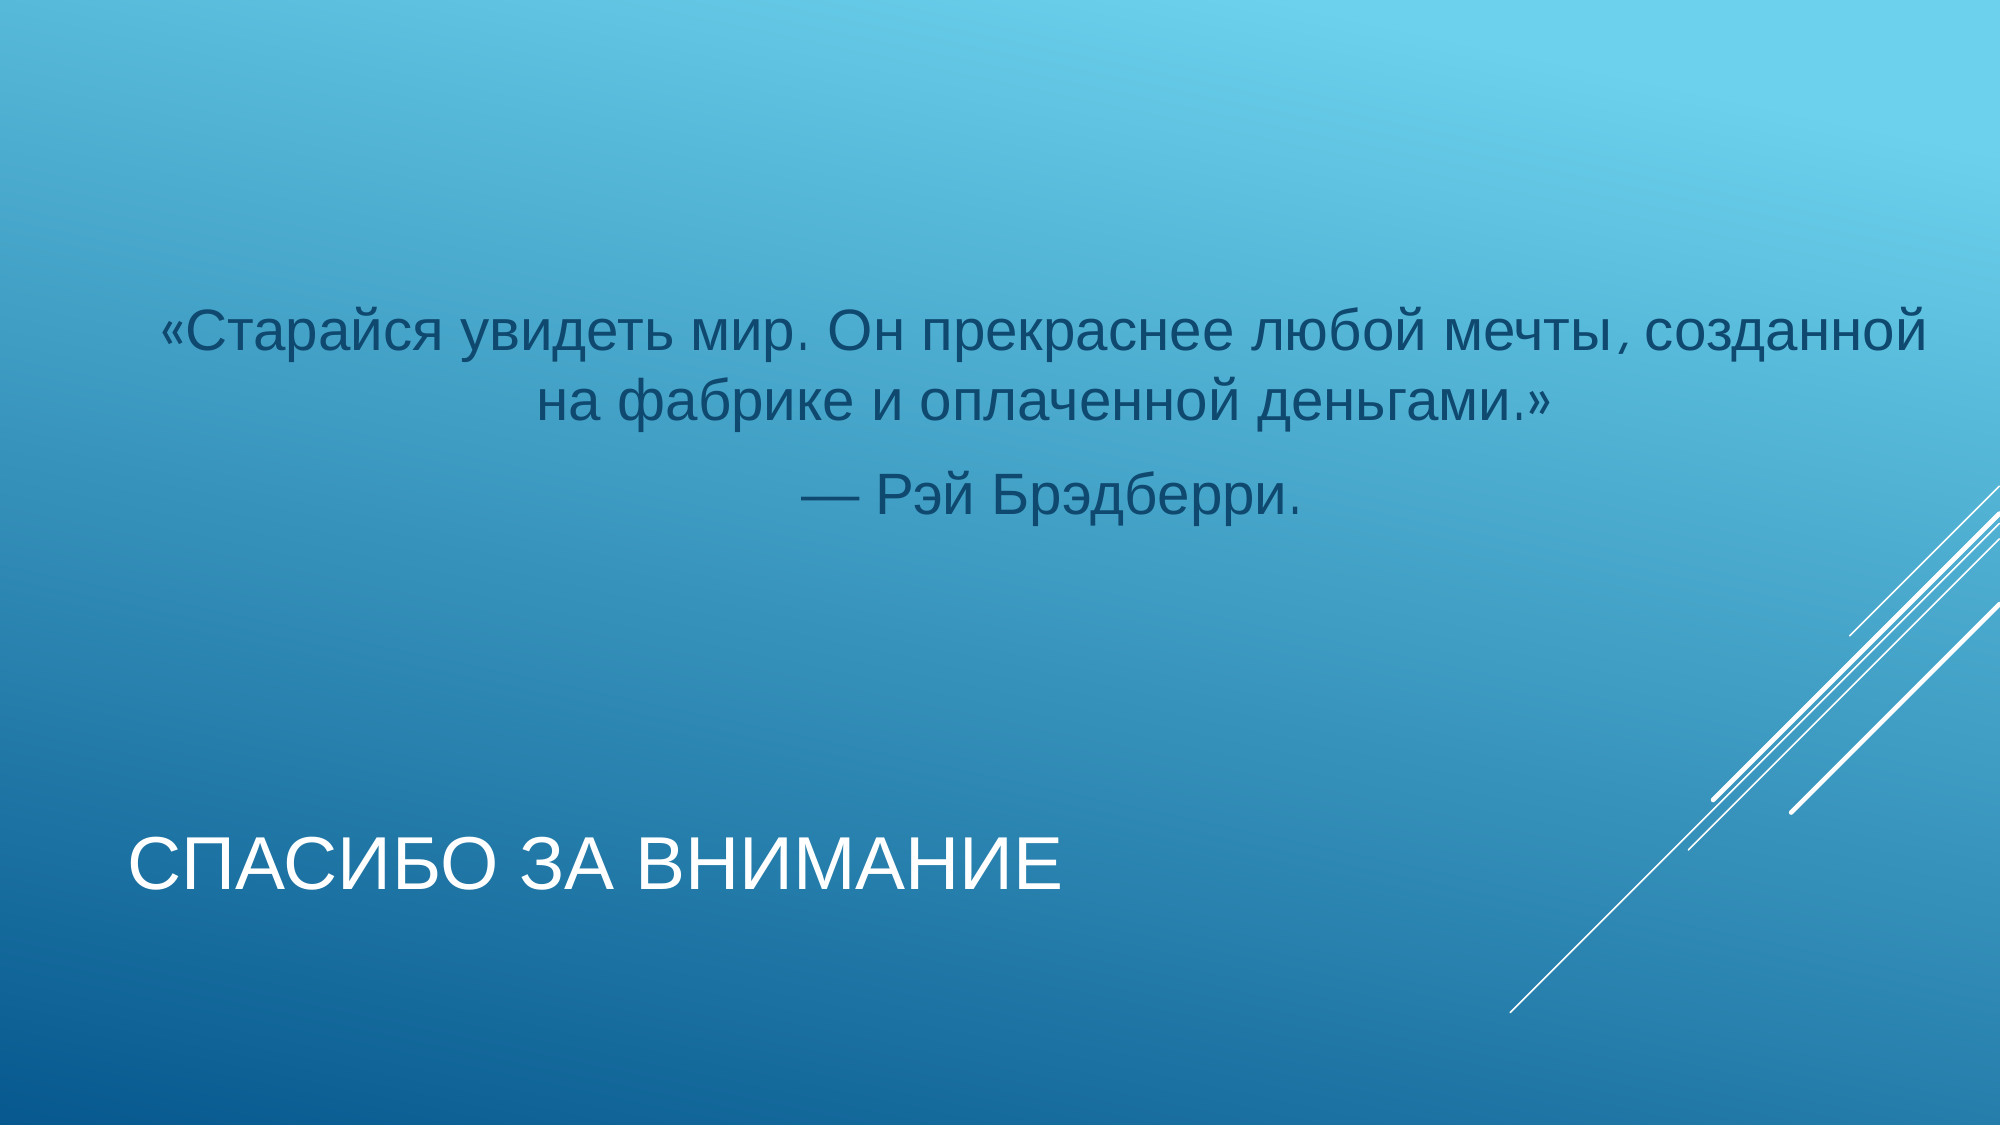

«Старайся увидеть мир. Он прекраснее любой мечты, созданной на фабрике и оплаченной деньгами.»
 — Рэй Брэдберри.
# Спасибо за внимание